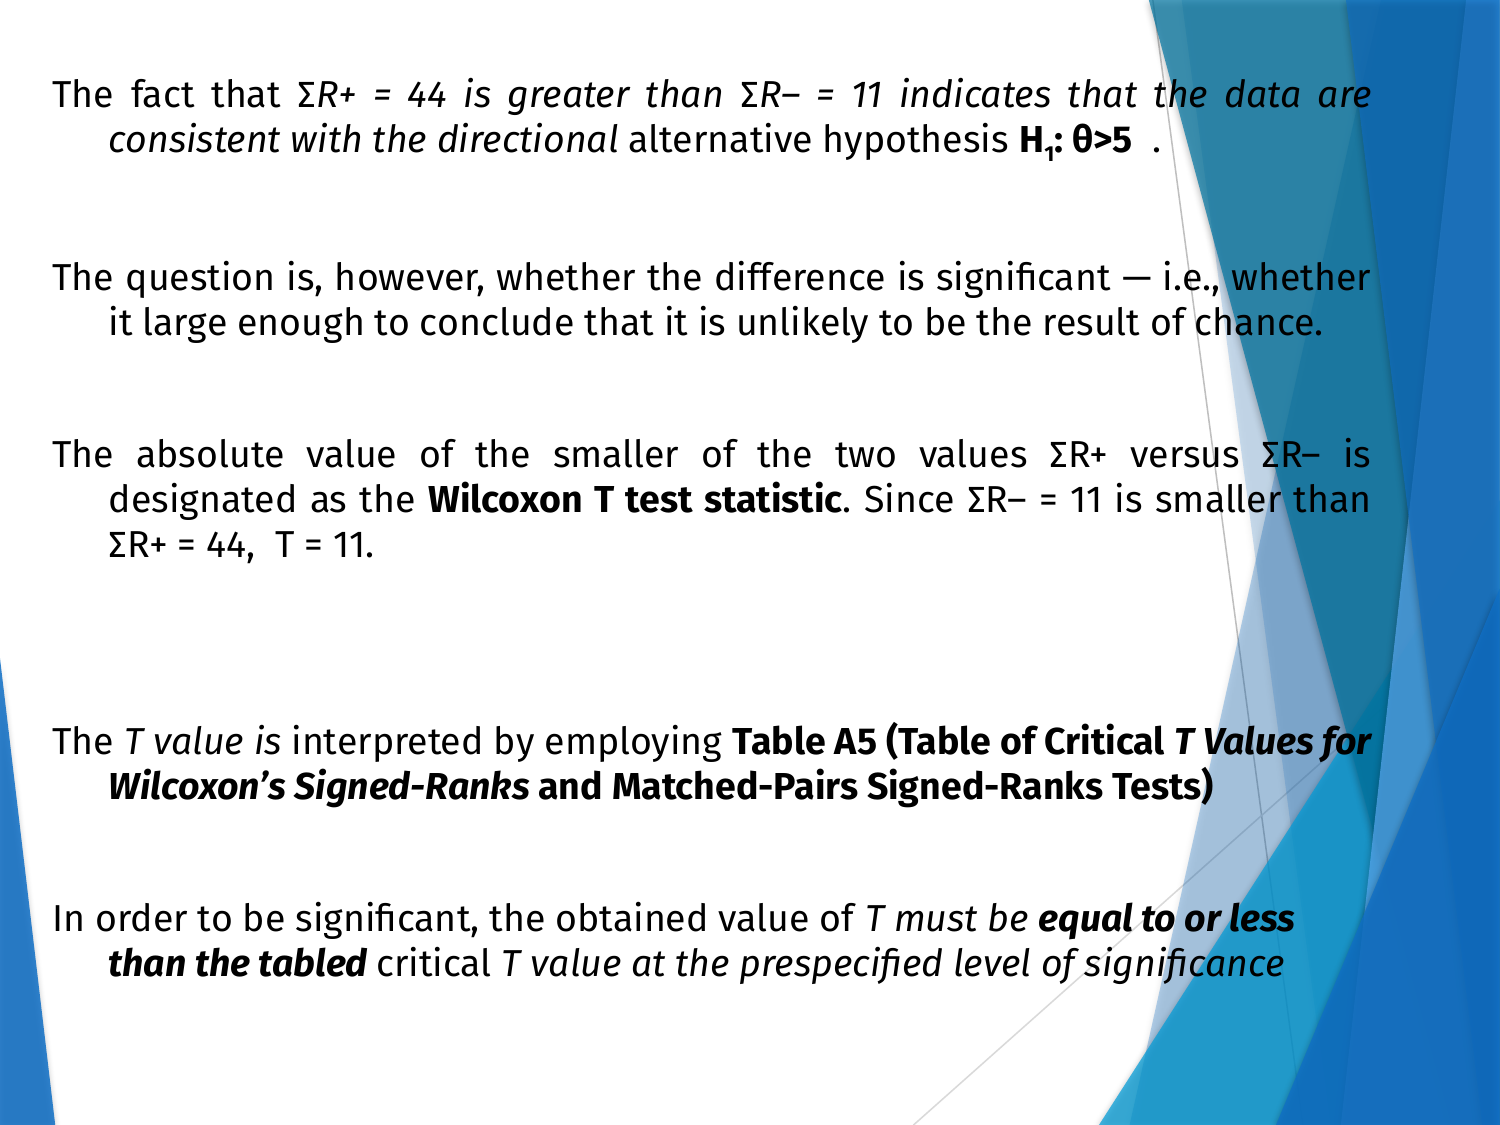

The fact that ∑R+ = 44 is greater than ∑R– = 11 indicates that the data are consistent with the directional alternative hypothesis H1: θ>5  .

The question is, however, whether the difference is significant — i.e., whether it large enough to conclude that it is unlikely to be the result of chance.

The absolute value of the smaller of the two values ∑R+ versus ∑R– is designated as the Wilcoxon T test statistic. Since ∑R– = 11 is smaller than ∑R+ = 44,  T = 11.

The T value is interpreted by employing Table A5 (Table of Critical T Values for Wilcoxon’s Signed-Ranks and Matched-Pairs Signed-Ranks Tests)

In order to be significant, the obtained value of T must be equal to or less than the tabled critical T value at the prespecified level of significance